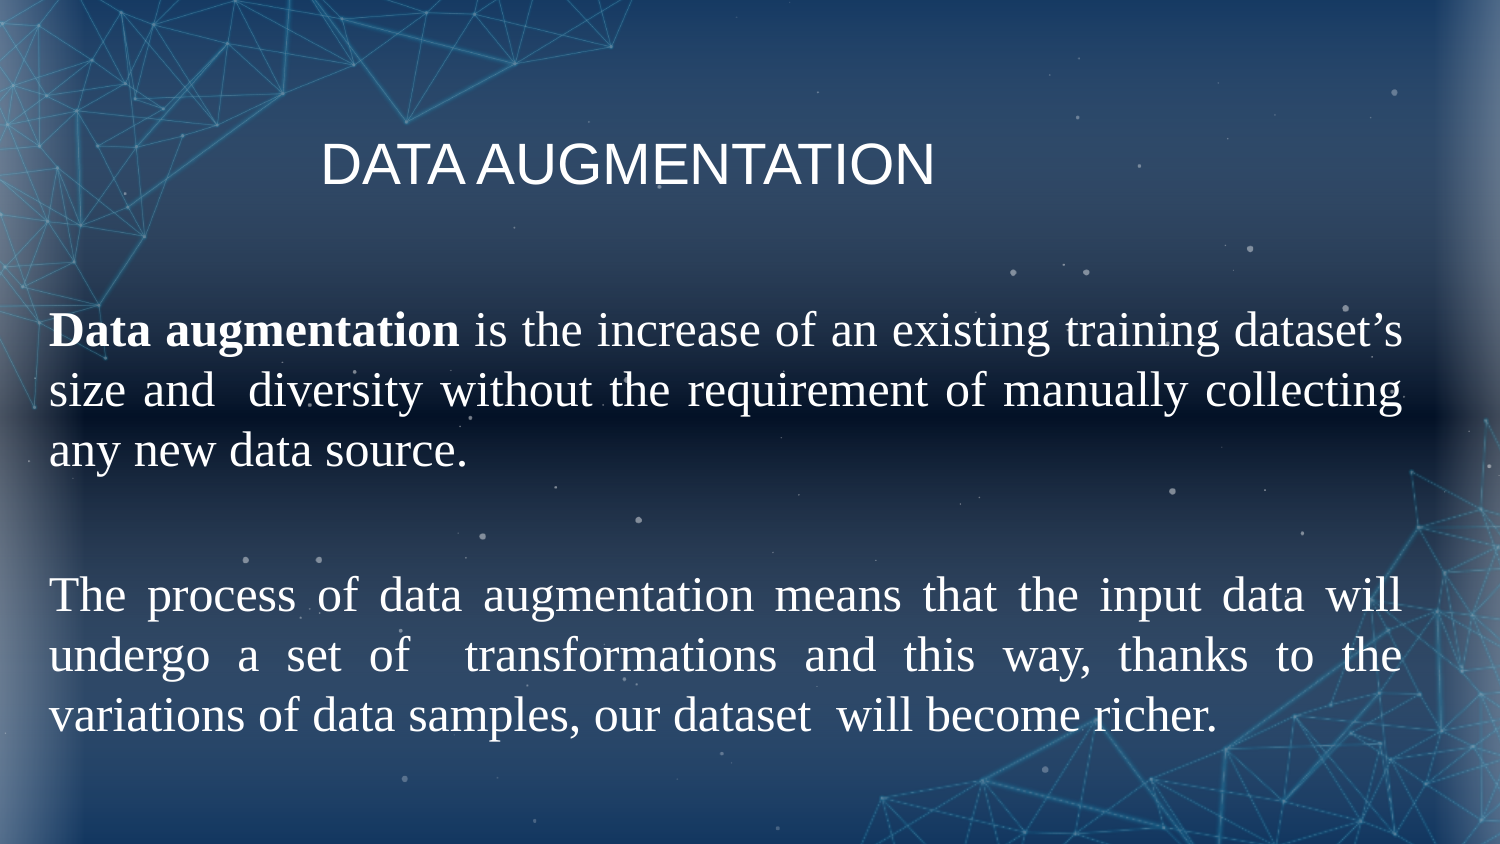

# DATA AUGMENTATION
Data augmentation is the increase of an existing training dataset’s size and  diversity without the requirement of manually collecting any new data source.

The process of data augmentation means that the input data will undergo a set of  transformations and this way, thanks to the variations of data samples, our dataset  will become richer.